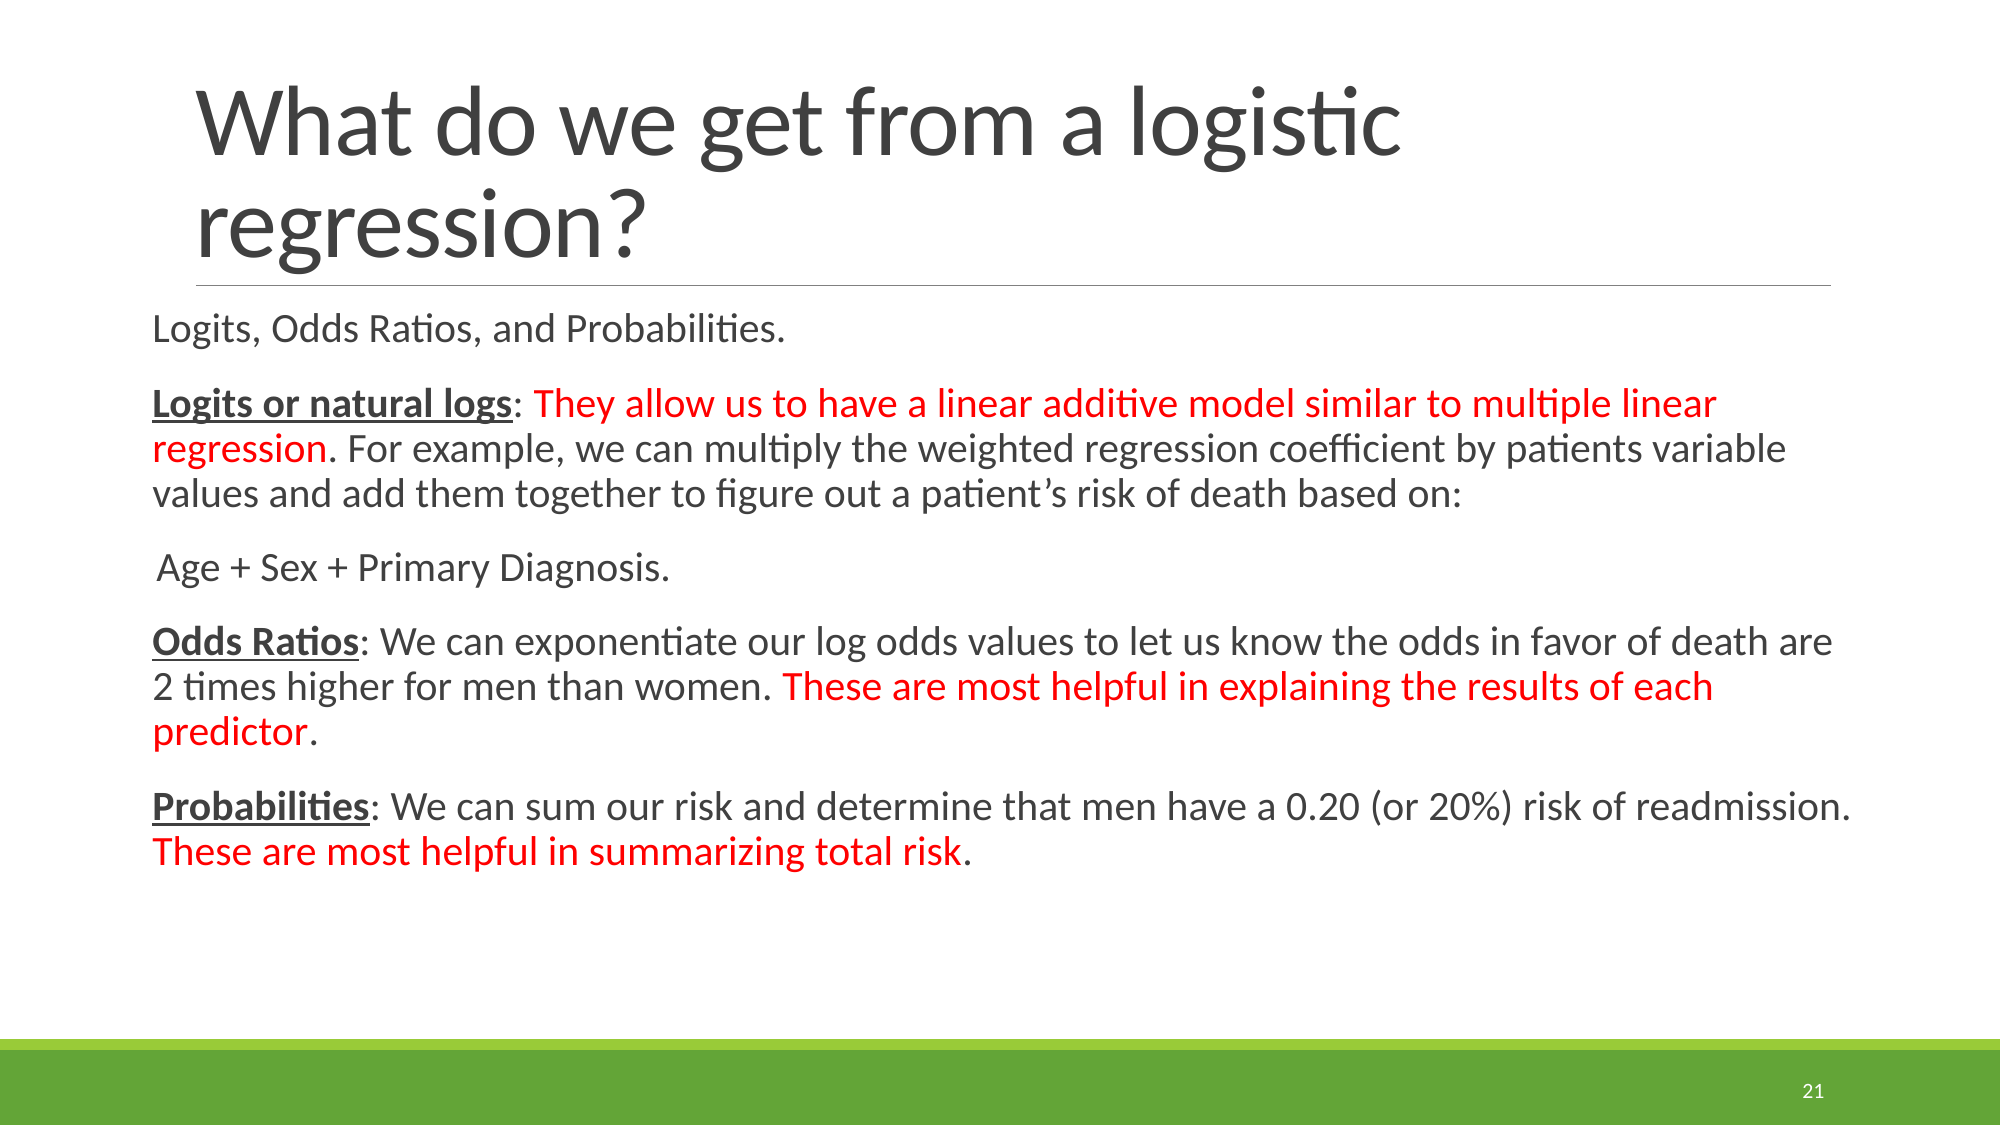

# What do we get from a logistic regression?
Logits, Odds Ratios, and Probabilities.
Logits or natural logs: They allow us to have a linear additive model similar to multiple linear regression. For example, we can multiply the weighted regression coefficient by patients variable values and add them together to figure out a patient’s risk of death based on:
  Age + Sex + Primary Diagnosis.
Odds Ratios: We can exponentiate our log odds values to let us know the odds in favor of death are 2 times higher for men than women. These are most helpful in explaining the results of each predictor.
Probabilities: We can sum our risk and determine that men have a 0.20 (or 20%) risk of readmission. These are most helpful in summarizing total risk.
21